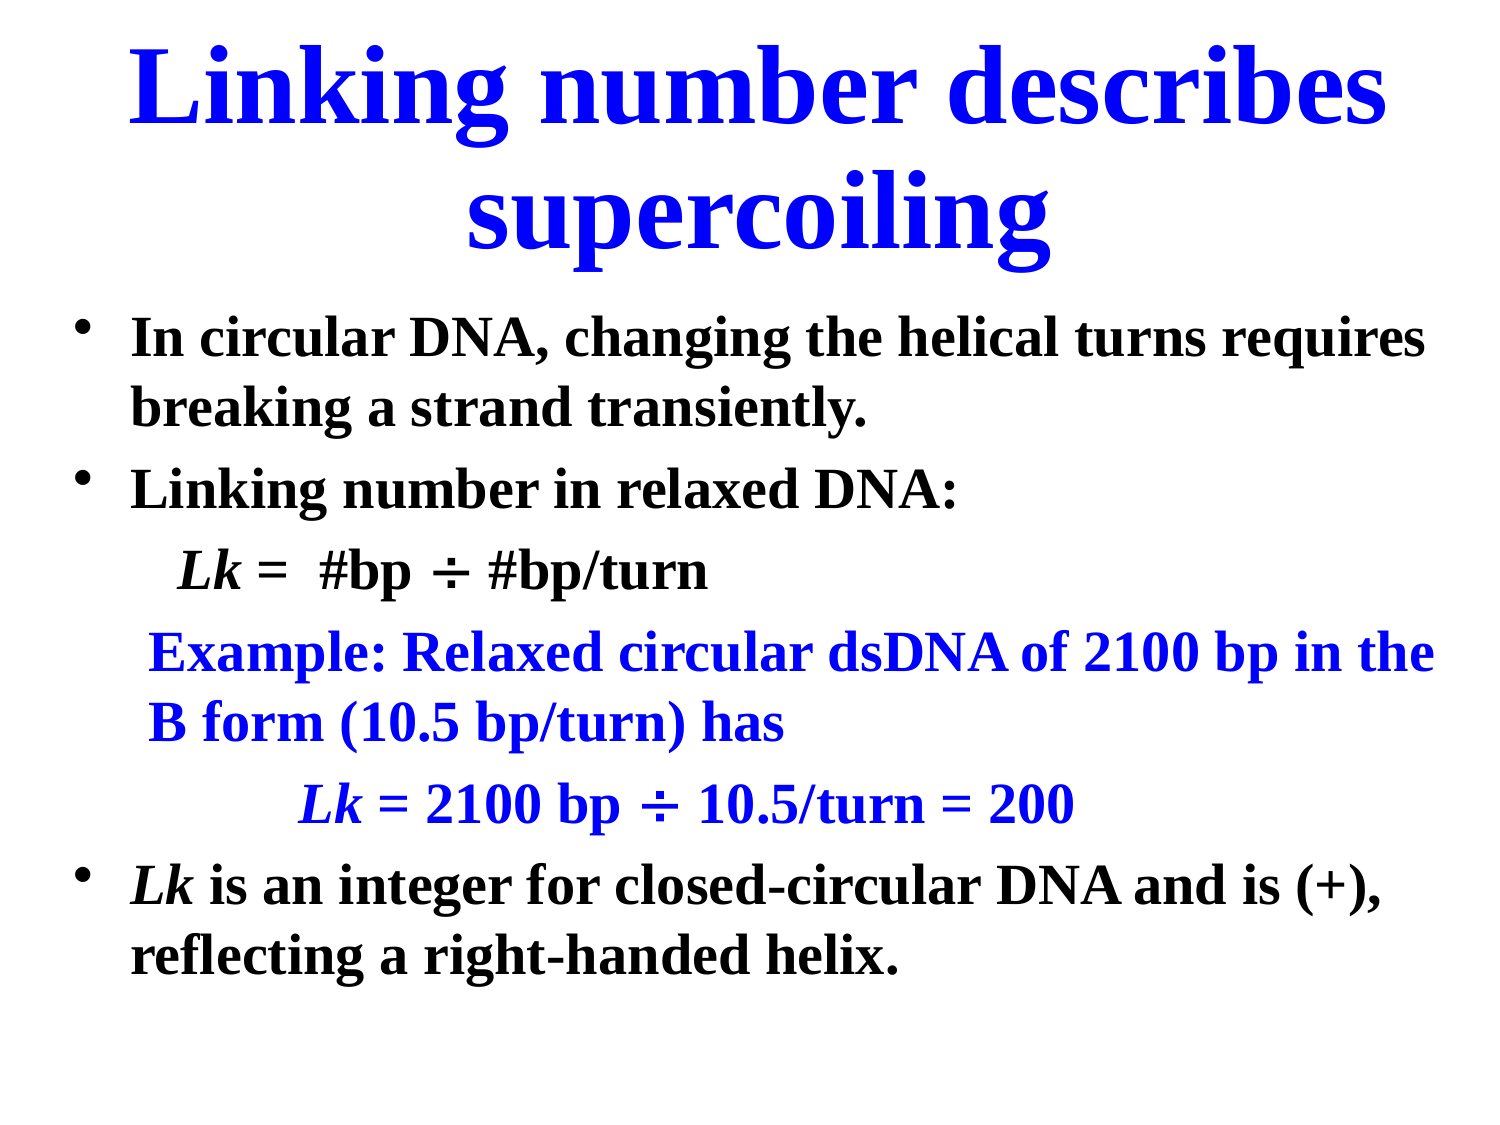

# Linking number describes supercoiling
In circular DNA, changing the helical turns requires breaking a strand transiently.
Linking number in relaxed DNA:
  Lk =  #bp ÷ #bp/turn
Example: Relaxed circular dsDNA of 2100 bp in the B form (10.5 bp/turn) has
	Lk = 2100 bp ÷ 10.5/turn = 200
Lk is an integer for closed-circular DNA and is (+), reflecting a right-handed helix.